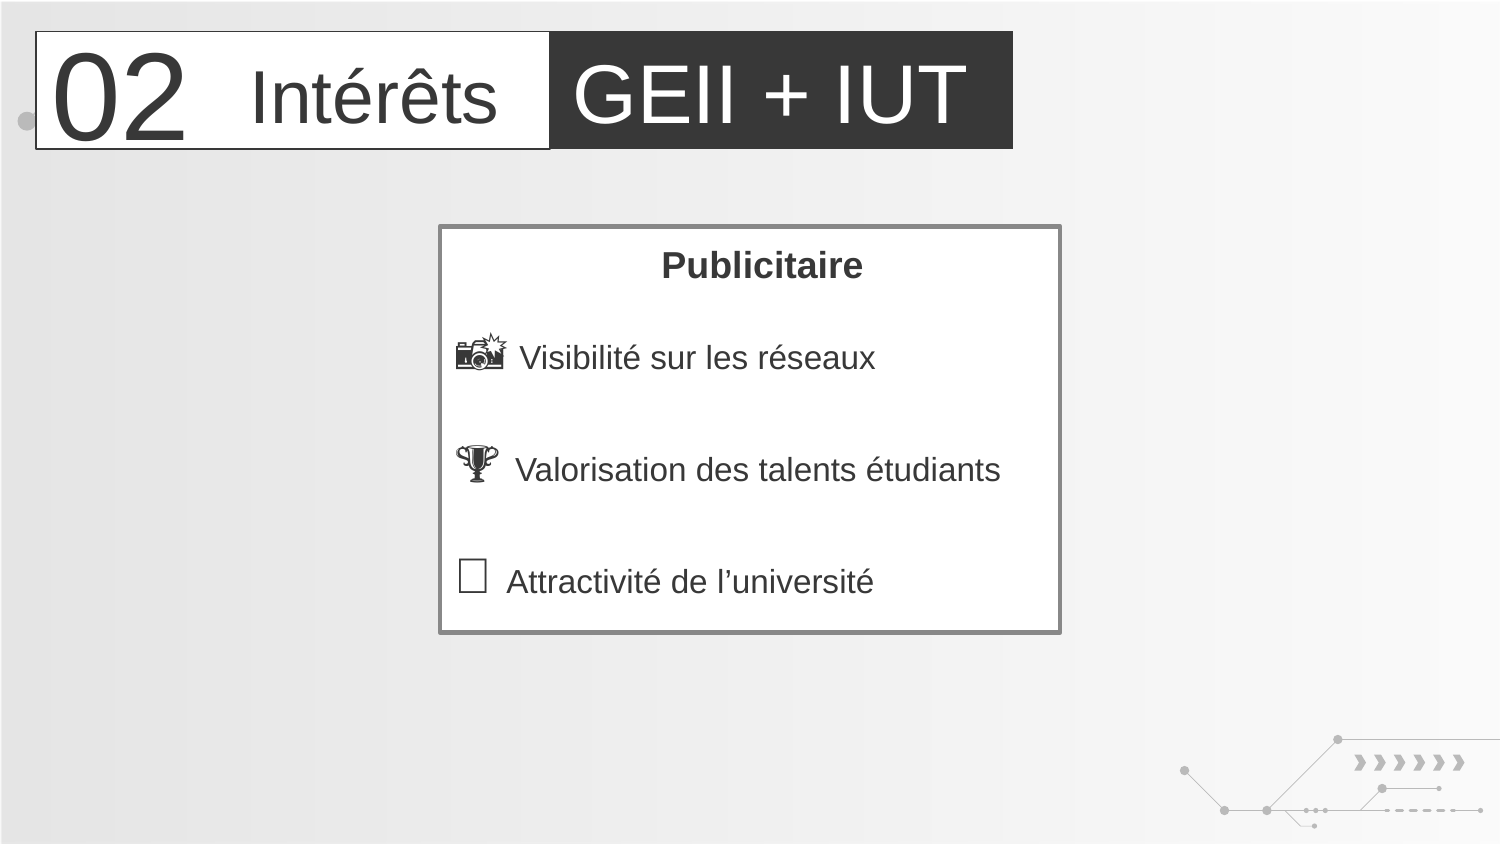

02
# GEII + IUT
Intérêts
Publicitaire
📸 Visibilité sur les réseaux
🏆 Valorisation des talents étudiants
🧲 Attractivité de l’université
🎤 Présence sur des événements